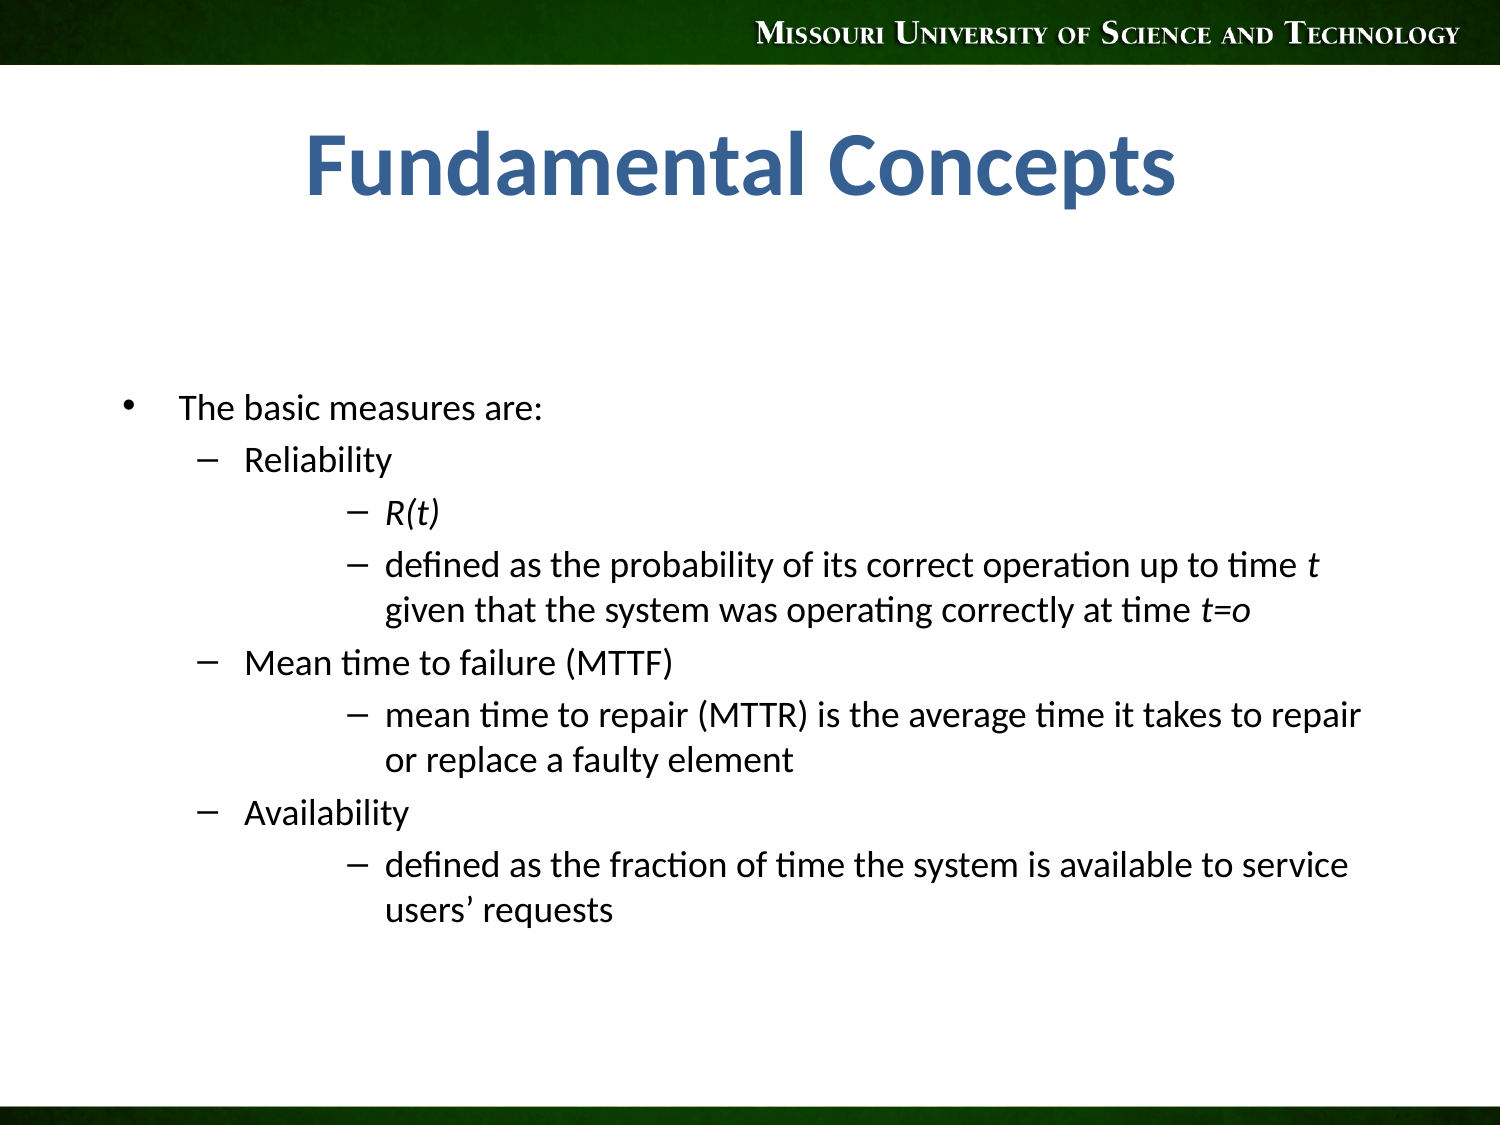

# Fundamental Concepts
The basic measures are:
Reliability
R(t)
defined as the probability of its correct operation up to time t given that the system was operating correctly at time t=o
Mean time to failure (MTTF)
mean time to repair (MTTR) is the average time it takes to repair or replace a faulty element
Availability
defined as the fraction of time the system is available to service users’ requests